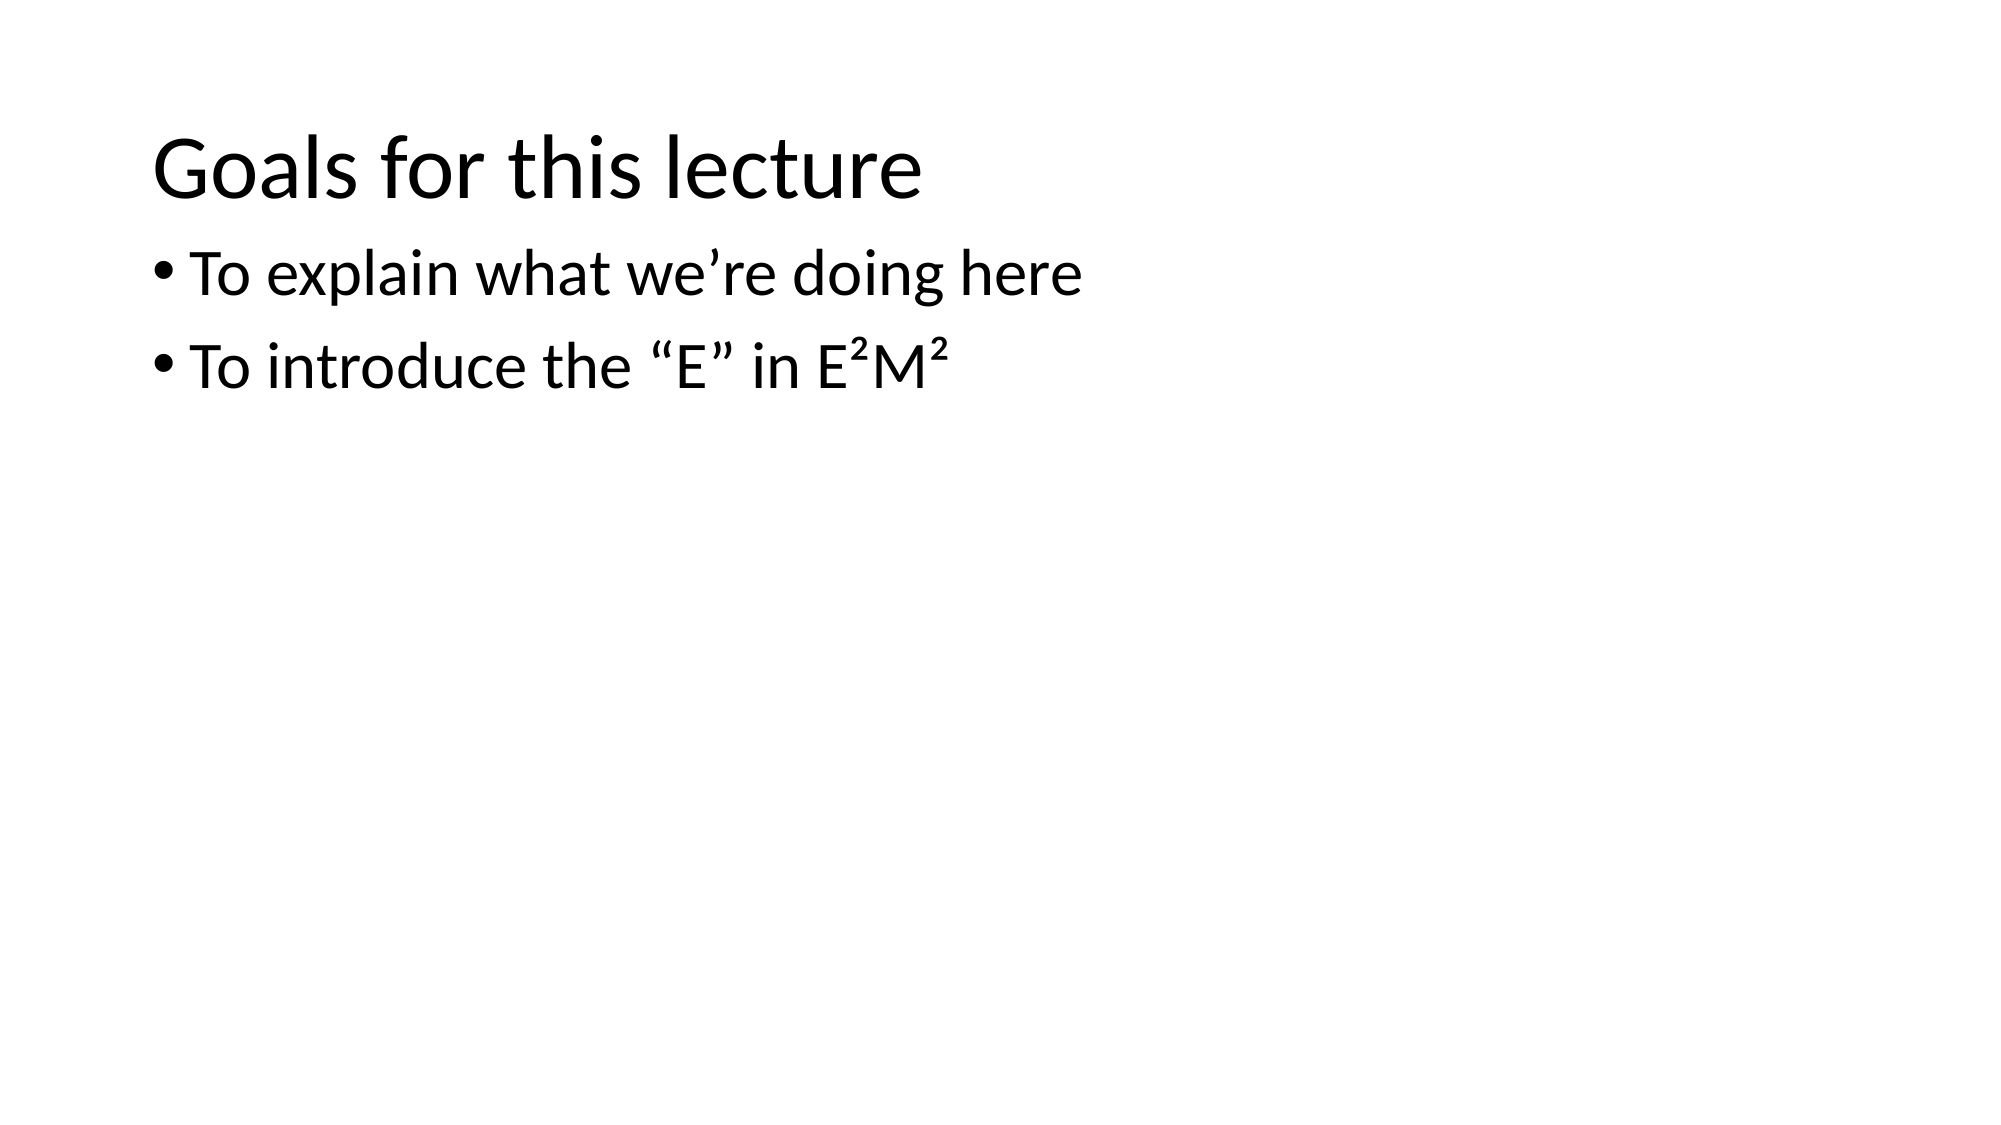

# Goals for this lecture
To explain what we’re doing here
To introduce the “E” in E²M²